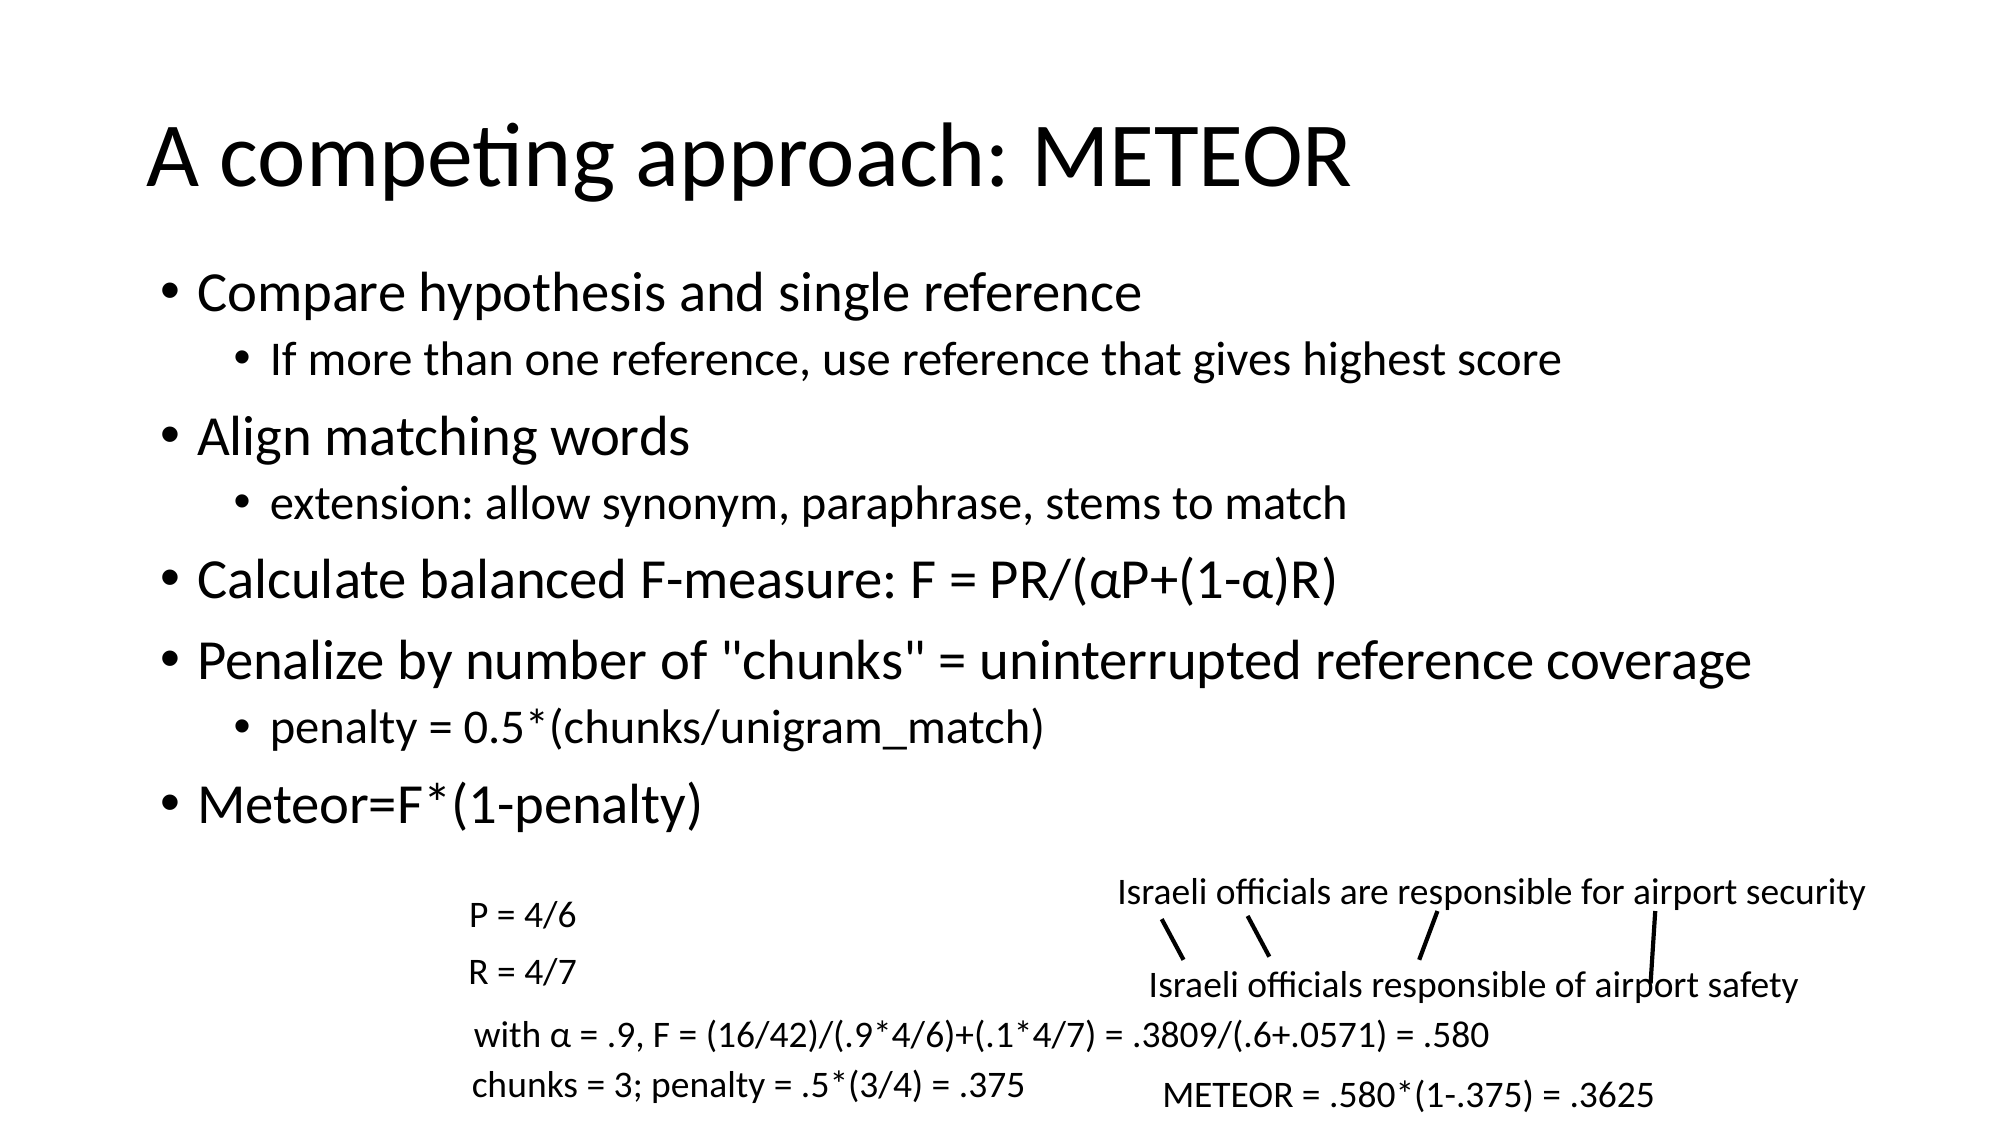

# A competing approach: METEOR
Compare hypothesis and single reference
If more than one reference, use reference that gives highest score
Align matching words
extension: allow synonym, paraphrase, stems to match
Calculate balanced F-measure: F = PR/(αP+(1-α)R)
Penalize by number of "chunks" = uninterrupted reference coverage
penalty = 0.5*(chunks/unigram_match)
Meteor=F*(1-penalty)
Israeli officials are responsible for airport security
P = 4/6
R = 4/7
Israeli officials responsible of airport safety
with α = .9, F = (16/42)/(.9*4/6)+(.1*4/7) = .3809/(.6+.0571) = .580
chunks = 3; penalty = .5*(3/4) = .375
METEOR = .580*(1-.375) = .3625